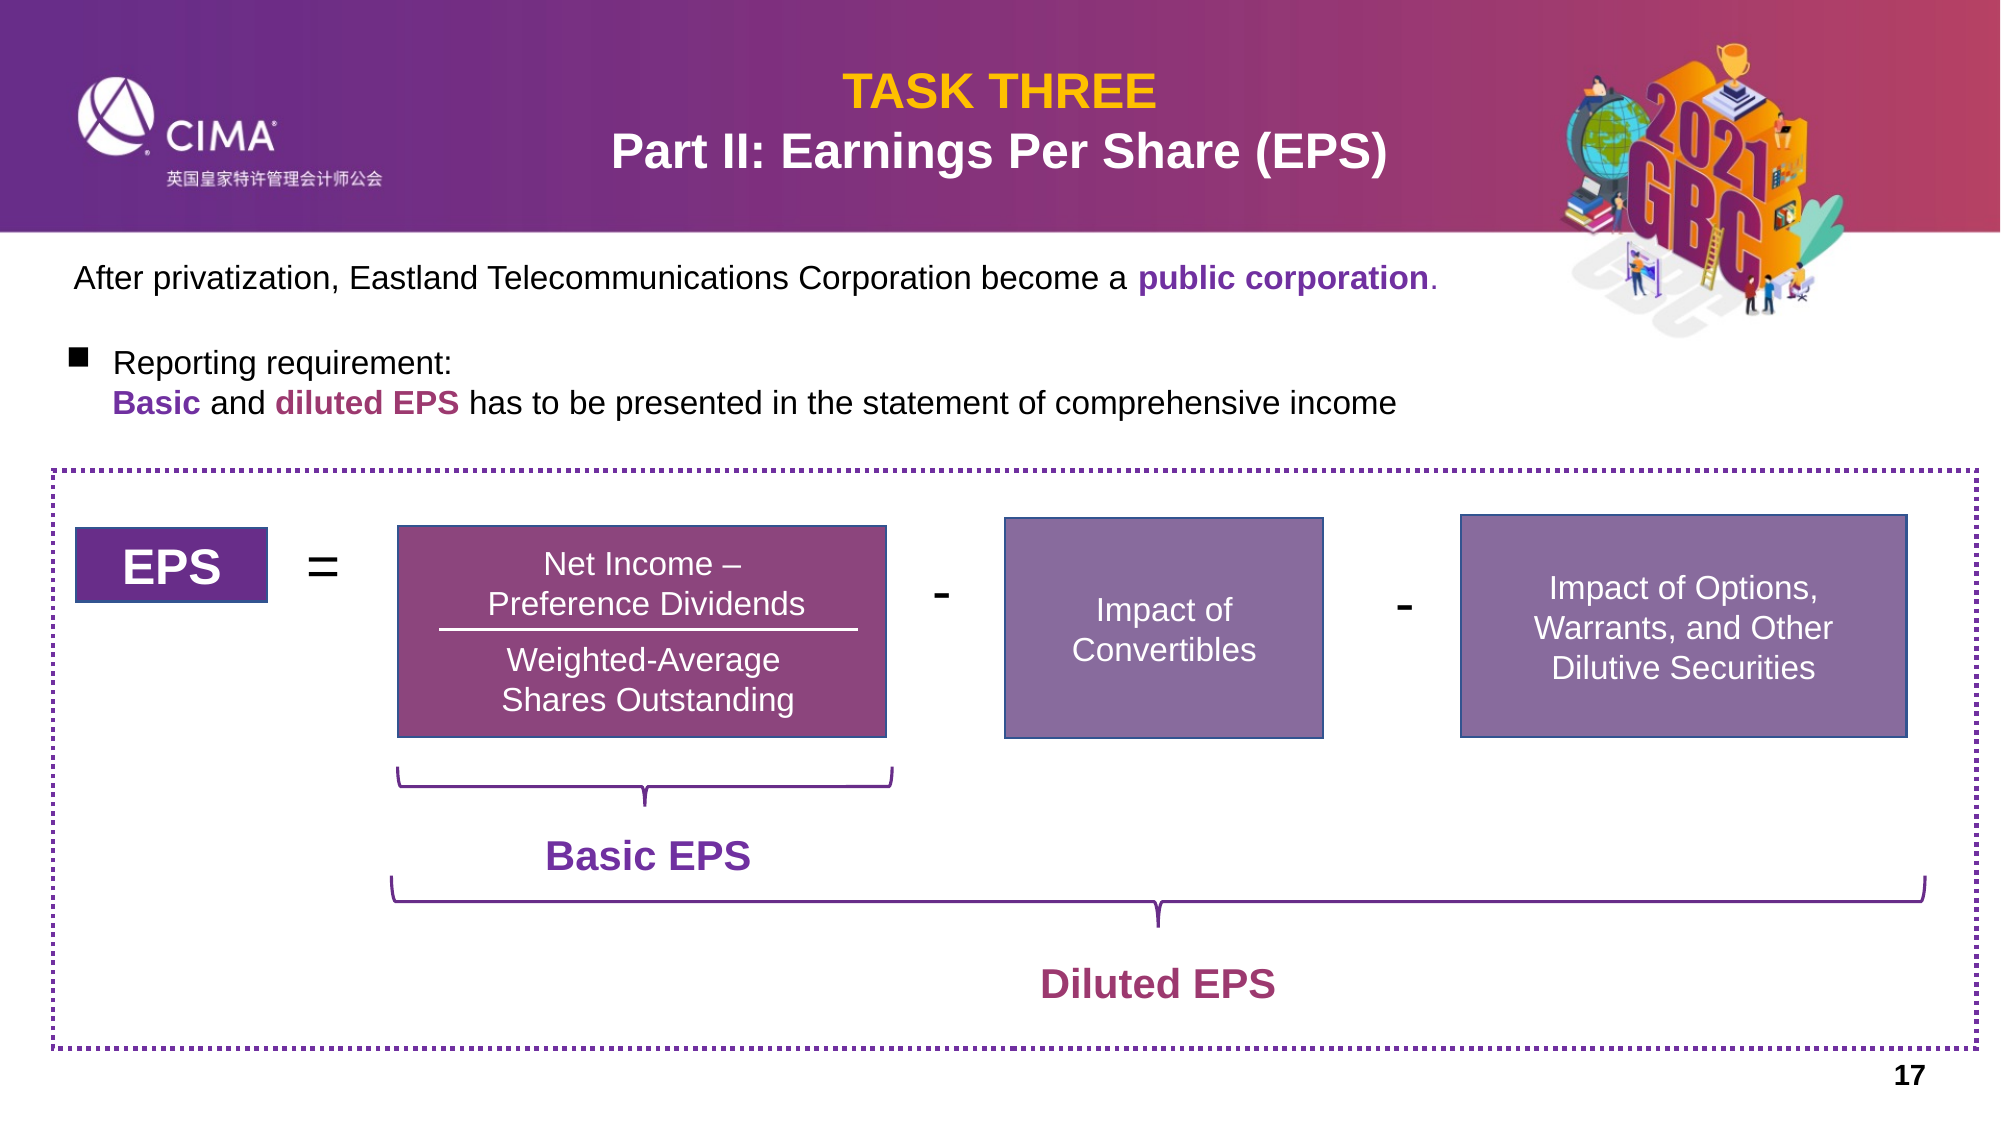

TASK THREE
Part II: Earnings Per Share (EPS)

After privatization, Eastland Telecommunications Corporation become a public corporation.
Reporting requirement:
     Basic and diluted EPS has to be presented in the statement of comprehensive income

Impact of Options, Warrants, and Other Dilutive Securities
Impact of Convertibles
=

EPS
Net Income –
Preference Dividends

-
-
Weighted-Average
Shares Outstanding
Basic EPS
Diluted EPS
17